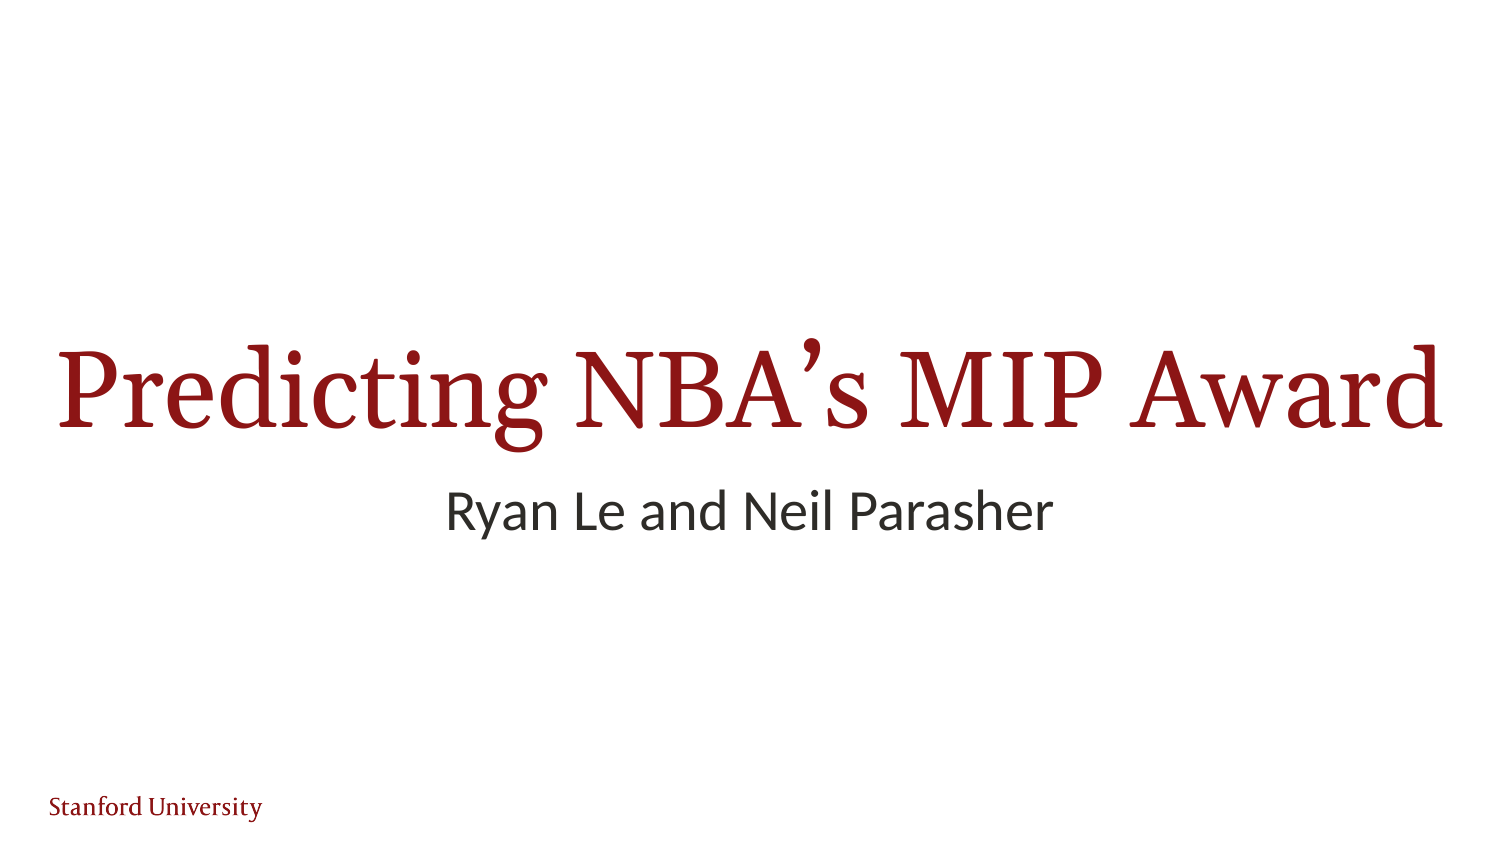

# Predicting NBA’s MIP Award
Ryan Le and Neil Parasher